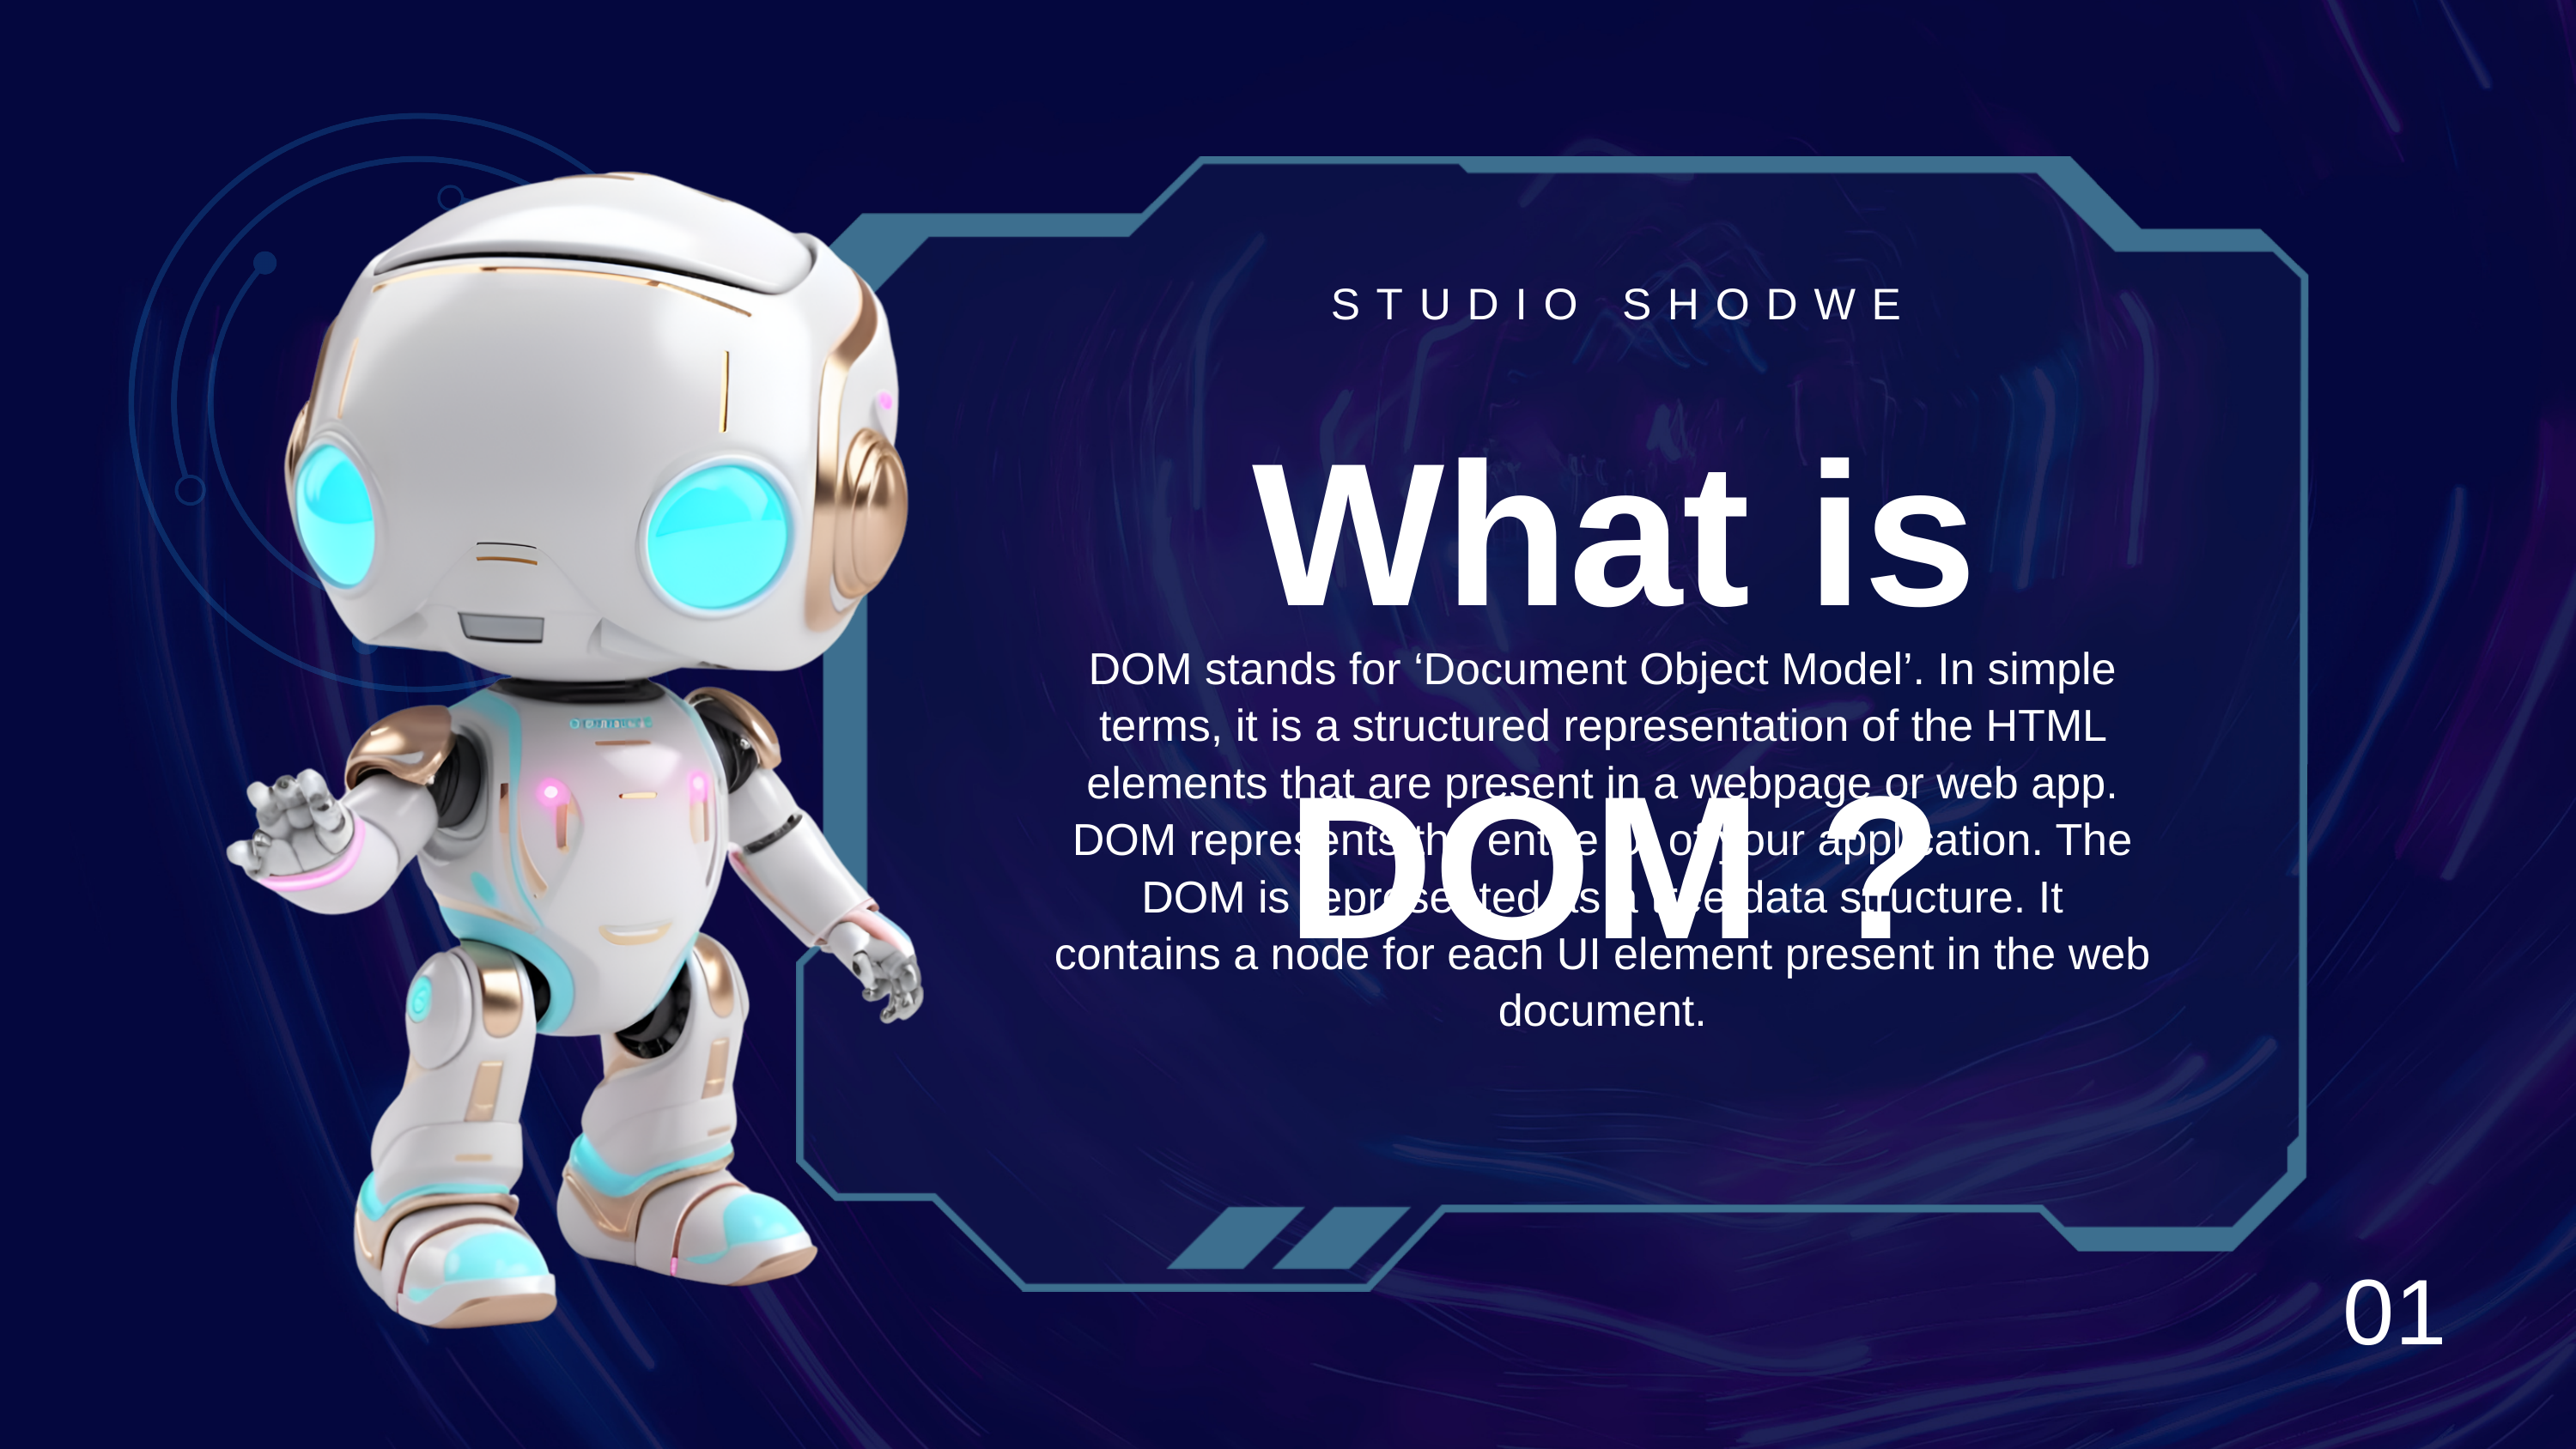

STUDIO SHODWE
What is DOM ?

DOM stands for ‘Document Object Model’. In simple terms, it is a structured representation of the HTML elements that are present in a webpage or web app. DOM represents the entire UI of your application. The DOM is represented as a tree data structure. It contains a node for each UI element present in the web document.

01